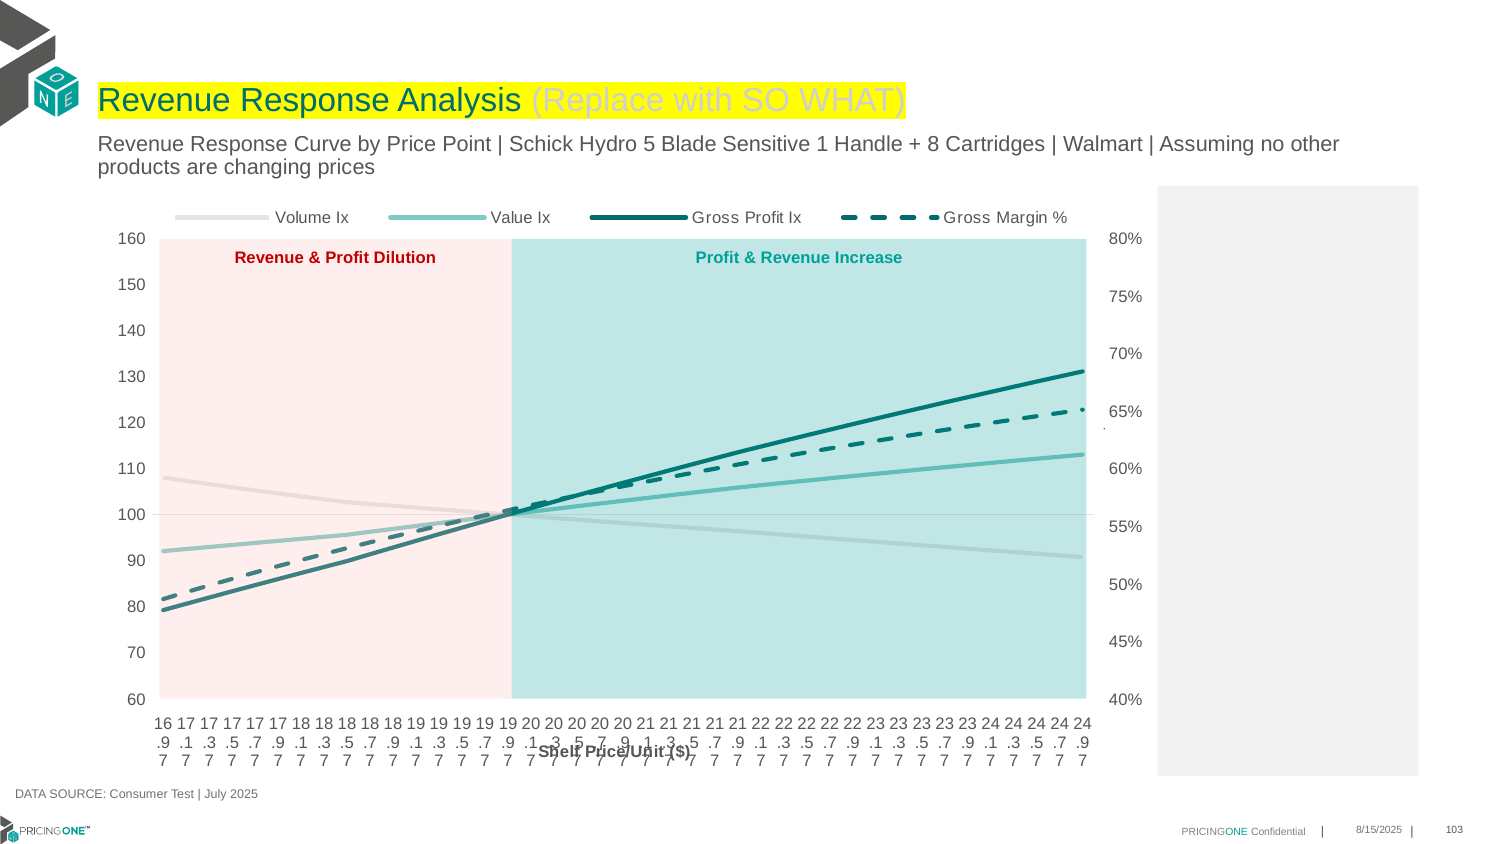

# Revenue Response Analysis (Replace with SO WHAT)

Revenue Response Curve by Price Point | Schick Hydro 5 Blade Sensitive 1 Handle + 8 Cartridges | Walmart | Assuming no other products are changing prices

### Chart:

| Category | Volume Ix | Value Ix | Gross Profit Ix | Gross Margin % |
|---|---|---|---|---|
| 16.97 | 108.04587773461995 | 92.06901880453195 | 79.25546198148005 | 0.4866544263009643 |
| 17.17 | 107.32254369983454 | 92.51377515205712 | 80.631382472016 | 0.4926339903510404 |
| 17.37 | 106.61552758633594 | 92.95821517241568 | 81.9941534188594 | 0.49847585574711367 |
| 17.57 | 105.92411793109287 | 93.40220254690952 | 83.34408465292454 | 0.5041847247767424 |
| 17.77 | 105.24764619633775 | 93.84561082126548 | 84.68146998785771 | 0.5097650880319282 |
| 17.97 | 104.58548356595531 | 94.28832265637936 | 86.00658839821473 | 0.515221236189614 |
| 18.17 | 103.937038025145 | 94.73022914577301 | 87.31970509416352 | 0.5205572710141643 |
| 18.37 | 103.30175169488436 | 95.17122919327218 | 88.62107250350965 | 0.5257771156411194 |
| 18.57 | 102.67909839584037 | 95.61122894505378 | 89.91093117052962 | 0.5308845241964115 |
| 18.77 | 102.28758092443624 | 96.25325958873869 | 91.38516782754544 | 0.5358830908006055 |
| 18.97 | 101.89906182580681 | 96.89018052213217 | 92.84822645744099 | 0.5407762580035511 |
| 19.17 | 101.51349894012256 | 97.52204572843395 | 94.3002276882679 | 0.5455673246910467 |
| 19.37 | 101.1308510872974 | 98.14890835062201 | 95.74129007984541 | 0.5502594535016708 |
| 19.57 | 100.75107803705687 | 98.77082071368577 | 97.17153018191527 | 0.554855677788828 |
| 19.77 | 100.37414048005557 | 99.38783434601811 | 98.59106259013507 | 0.5593589081602106 |
| 19.97 | 100.0 | 100.0 | 100.0 | 0.5637719386243046 |
| 20.17 | 99.62861904674996 | 100.60736767182357 | 101.39845325878865 | 0.5680974523712128 |
| 20.37 | 99.25996091035371 | 101.20998662058017 | 102.78653141560842 | 0.572338027212929 |
| 20.57 | 98.89398969598567 | 101.80790538665036 | 104.16434176962504 | 0.5764961407062406 |
| 20.77 | 98.53067029975604 | 102.40117180942944 | 105.53198991655341 | 0.5805741749796517 |
| 20.97 | 98.16996838535398 | 102.98983304441111 | 106.88957979347882 | 0.5845744212840899 |
| 21.17 | 97.81185036150055 | 103.57393557966783 | 108.23721372208419 | 0.5884990842856572 |
| 21.37 | 97.45628336017334 | 104.15352525174309 | 109.57499245034177 | 0.5923502861173311 |
| 21.57 | 97.10323521557866 | 104.72864726098837 | 110.90301519273767 | 0.5961300702052555 |
| 21.77 | 96.75267444384413 | 105.29934618636823 | 112.22137966909081 | 0.5998404048841233 |
| 21.97 | 96.40457022339868 | 105.86566599975151 | 113.53018214201727 | 0.6034831868150824 |
| 22.17 | 96.01212444802617 | 106.3765901746418 | 114.77361072264594 | 0.6070602442186452 |
| 22.37 | 95.6222511304222 | 106.88252793935813 | 116.00621707539153 | 0.6105733399341693 |
| 22.57 | 95.2349245493175 | 107.38353059897857 | 117.22810663286867 | 0.6140241743166754 |
| 22.77 | 94.85011935436796 | 107.87964876748973 | 118.43938346318336 | 0.6174143879809998 |
| 22.97 | 94.46781055922993 | 108.37093238043217 | 119.6401502941093 | 0.6207455644025844 |
| 23.17 | 94.0879735347666 | 108.85743070722673 | 120.83050853669471 | 0.624019232383572 |
| 23.37 | 93.71058400239265 | 109.33919236320253 | 122.01055830832411 | 0.6272368683922706 |
| 23.57 | 93.33561802754183 | 109.81626532132016 | 123.18039845523418 | 0.6303998987835113 |
| 23.77 | 92.96305201326443 | 110.28869692360807 | 124.34012657450666 | 0.6335097019069148 |
| 23.97 | 92.59286269395302 | 110.75653389231985 | 125.48983903555195 | 0.6365676101096105 |
| 24.17 | 92.22502712919452 | 111.21982234082279 | 126.62963100109846 | 0.6395749116395267 |
| 24.37 | 91.85952269773861 | 111.67860778421374 | 127.75959644768821 | 0.6425328524549596 |
| 24.57 | 91.4963270915974 | 112.13293514969051 | 128.8798281857142 | 0.6454426379457617 |
| 24.77 | 91.13541831025742 | 112.58284878666707 | 129.99041787898844 | 0.6483054345711492 |
| 24.97 | 90.77677465501264 | 113.02839247665017 | 131.09145606386966 | 0.6511223714187973 |
Revenue & Profit Dilution
Profit & Revenue Increase

DATA SOURCE: Consumer Test | July 2025

8/15/2025
103